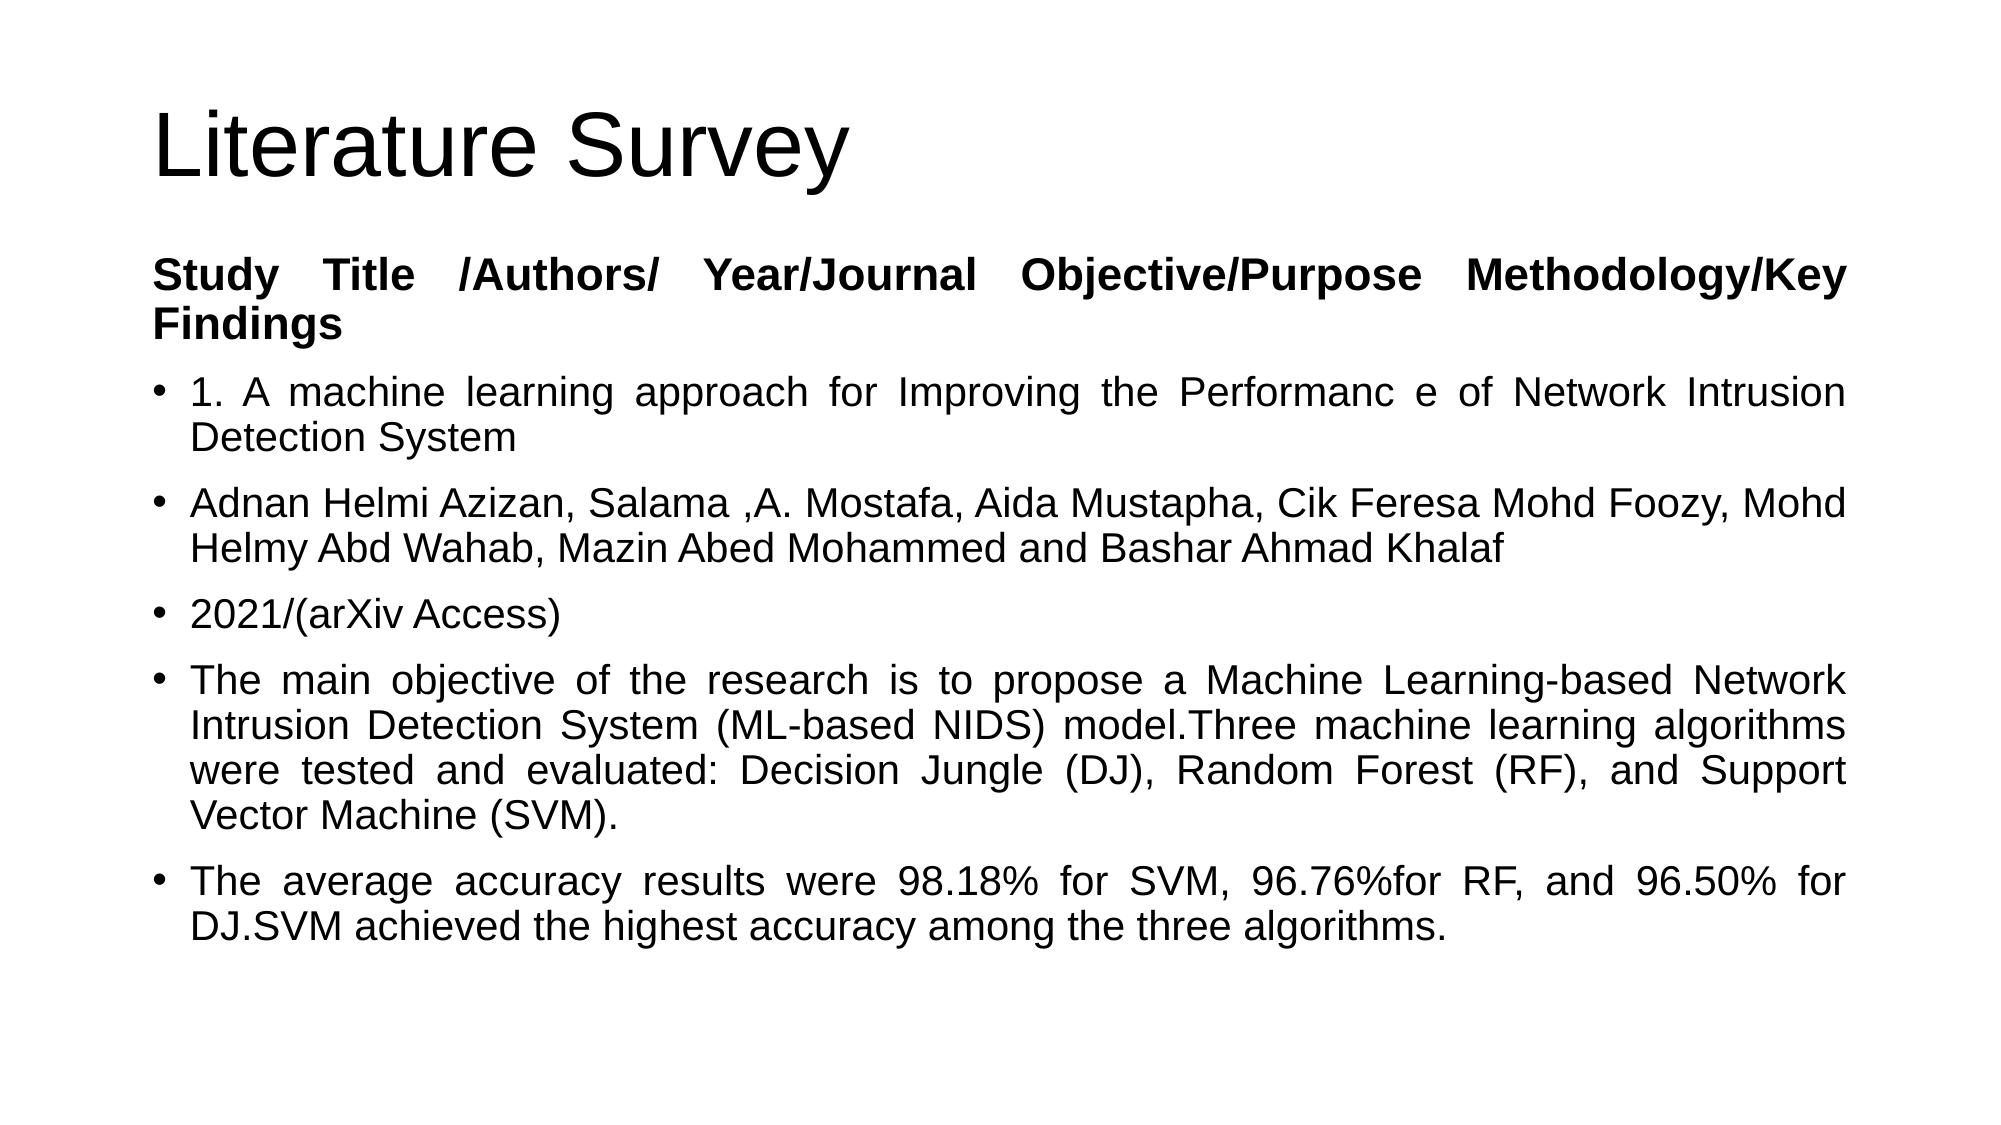

# Literature Survey
Study Title /Authors/ Year/Journal Objective/Purpose Methodology/Key Findings
1. A machine learning approach for Improving the Performanc e of Network Intrusion Detection System
Adnan Helmi Azizan, Salama ,A. Mostafa, Aida Mustapha, Cik Feresa Mohd Foozy, Mohd Helmy Abd Wahab, Mazin Abed Mohammed and Bashar Ahmad Khalaf
2021/(arXiv Access)
The main objective of the research is to propose a Machine Learning-based Network Intrusion Detection System (ML-based NIDS) model.Three machine learning algorithms were tested and evaluated: Decision Jungle (DJ), Random Forest (RF), and Support Vector Machine (SVM).
The average accuracy results were 98.18% for SVM, 96.76%for RF, and 96.50% for DJ.SVM achieved the highest accuracy among the three algorithms.